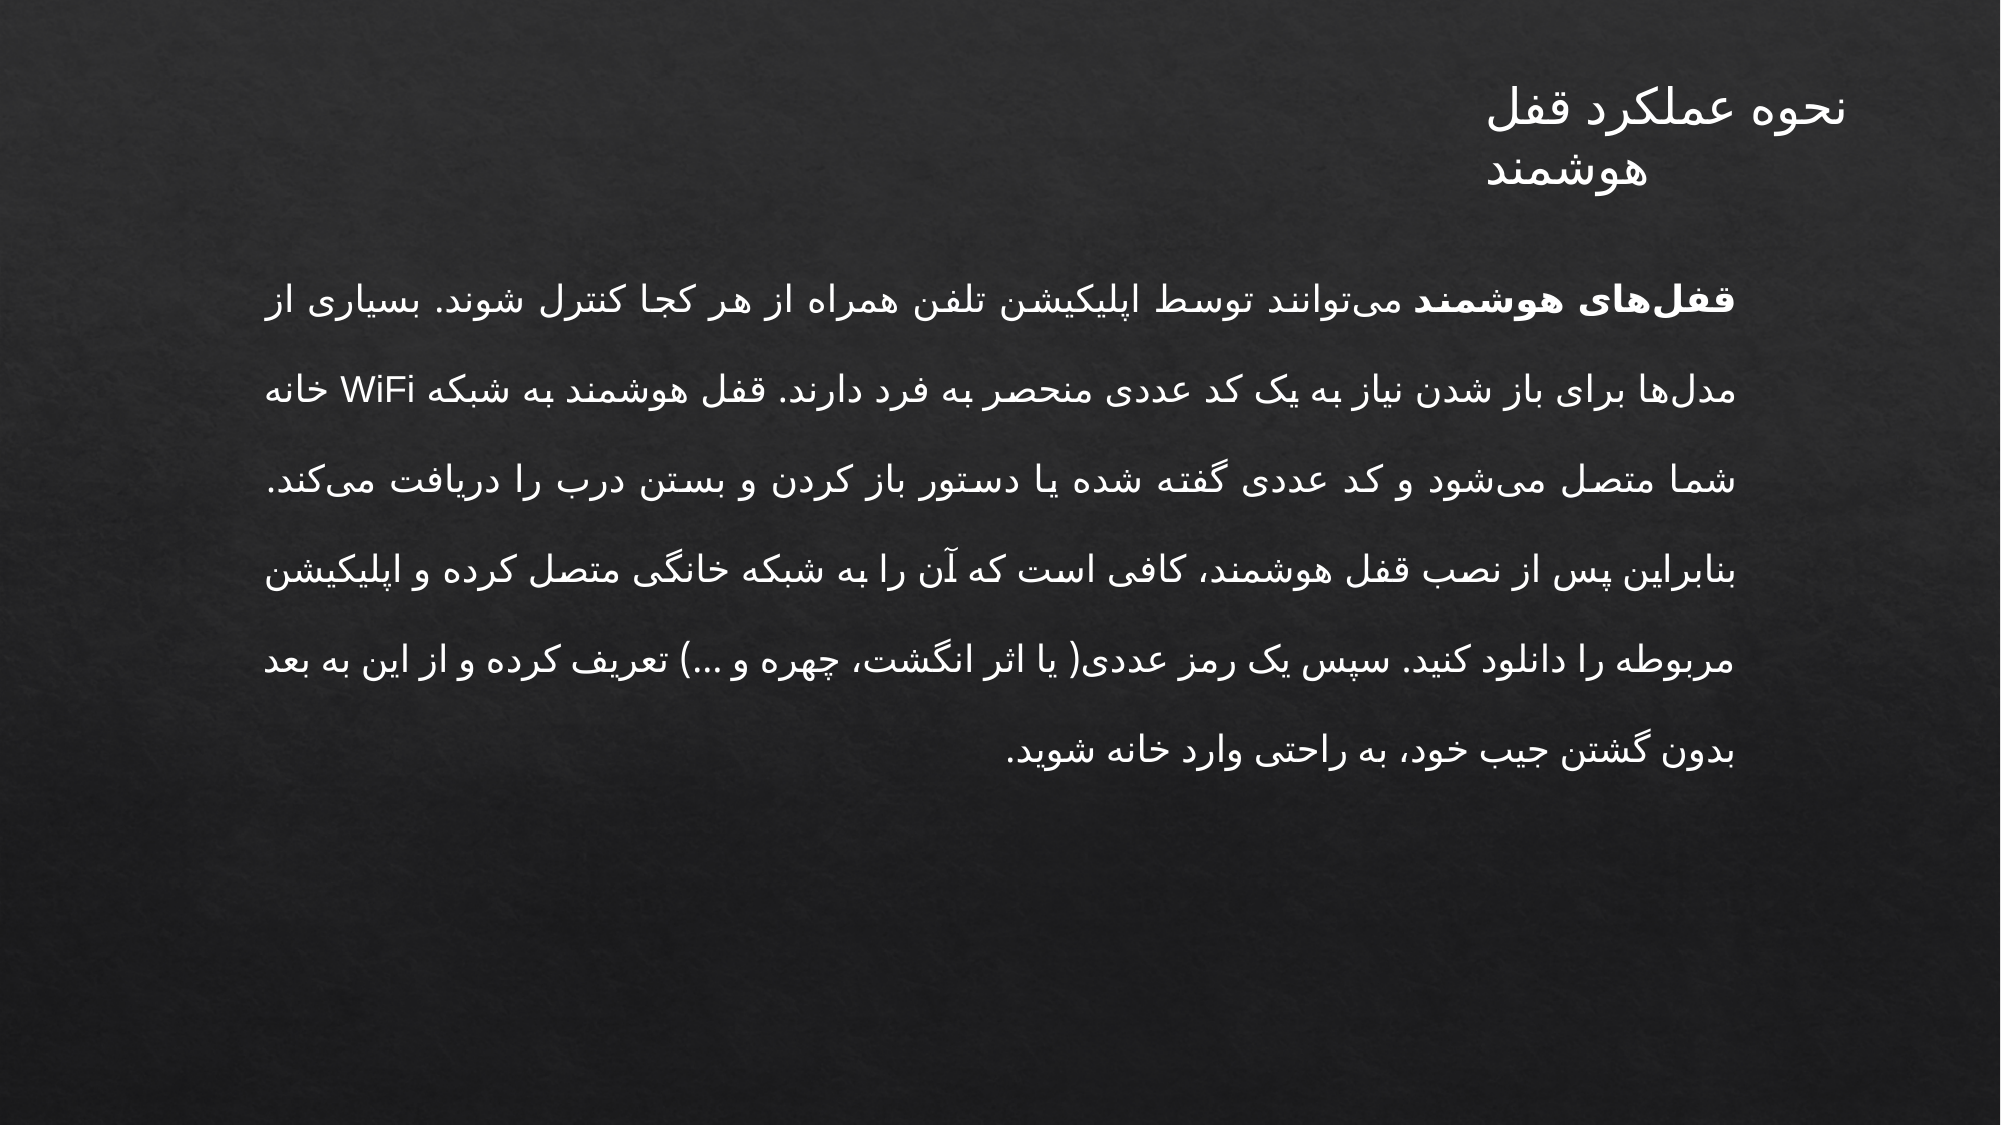

نحوه عملکرد قفل هوشمند

قفل‌های هوشمند می‌توانند توسط اپلیکیشن تلفن همراه از هر کجا کنترل شوند. بسیاری از مدل‌ها برای باز شدن نیاز به یک کد عددی منحصر به فرد دارند. قفل هوشمند به شبکه WiFi خانه شما متصل می‌شود و کد عددی گفته شده یا دستور باز کردن و بستن درب را دریافت می‌کند. بنابراین پس از نصب قفل هوشمند، کافی است که آن را به شبکه خانگی متصل کرده و اپلیکیشن مربوطه را دانلود کنید. سپس یک رمز عددی( یا اثر انگشت، چهره و …) تعریف کرده و از این به بعد بدون گشتن جیب خود، به راحتی وارد خانه شوید.